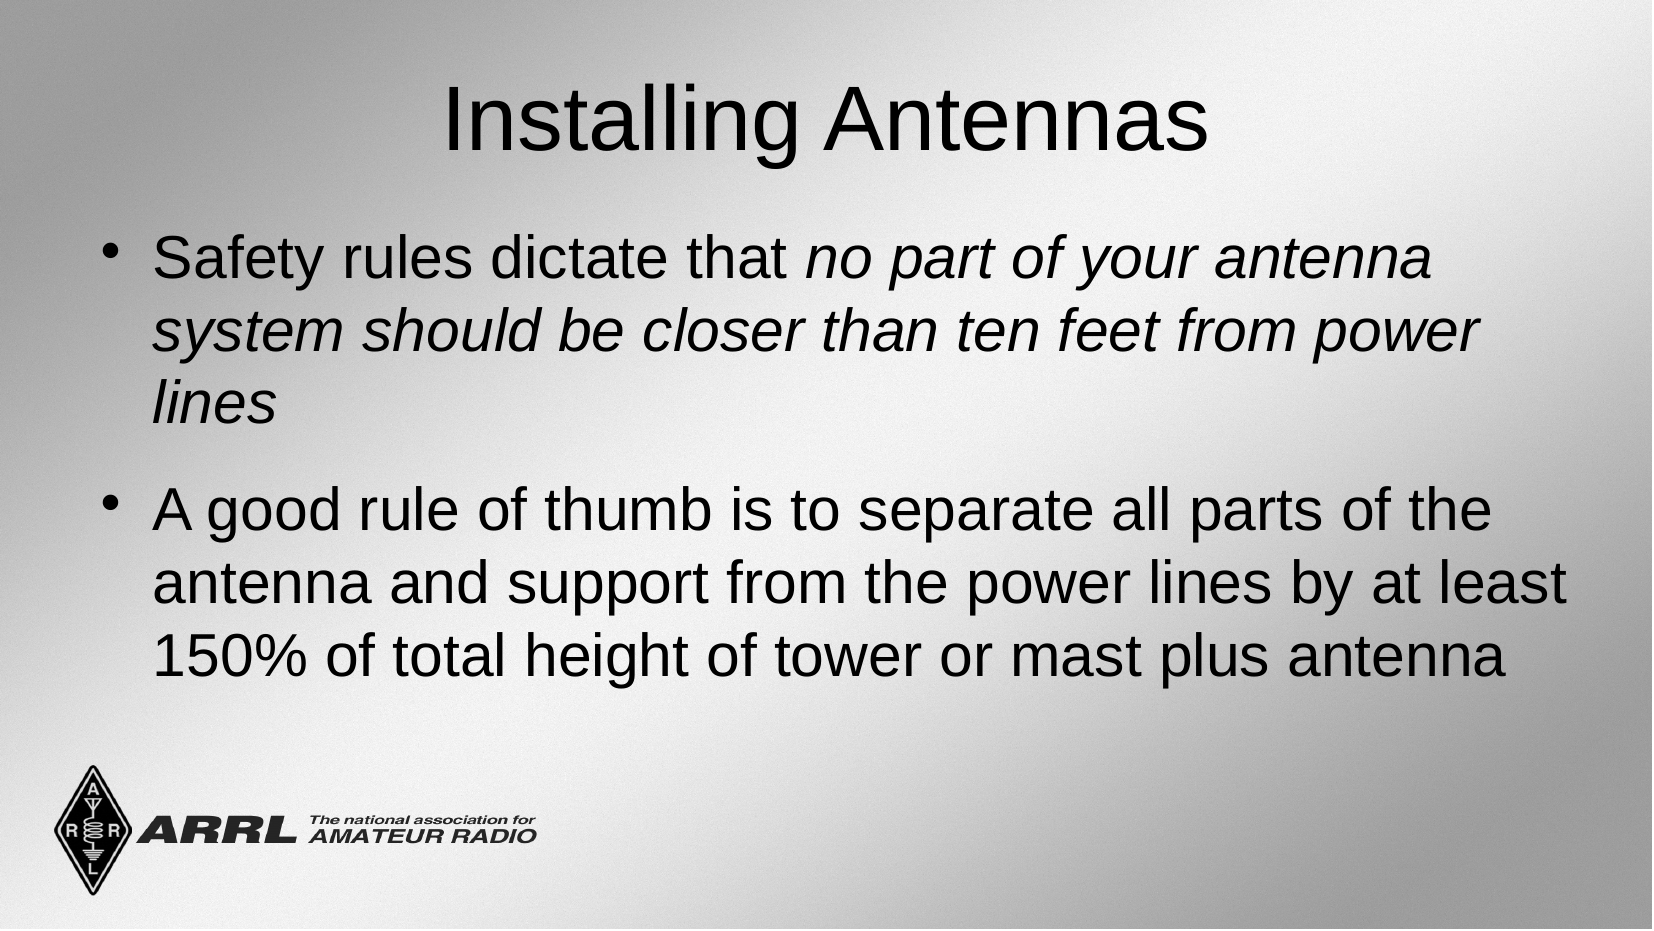

Installing Antennas

Safety rules dictate that no part of your antenna system should be closer than ten feet from power lines
A good rule of thumb is to separate all parts of the antenna and support from the power lines by at least 150% of total height of tower or mast plus antenna